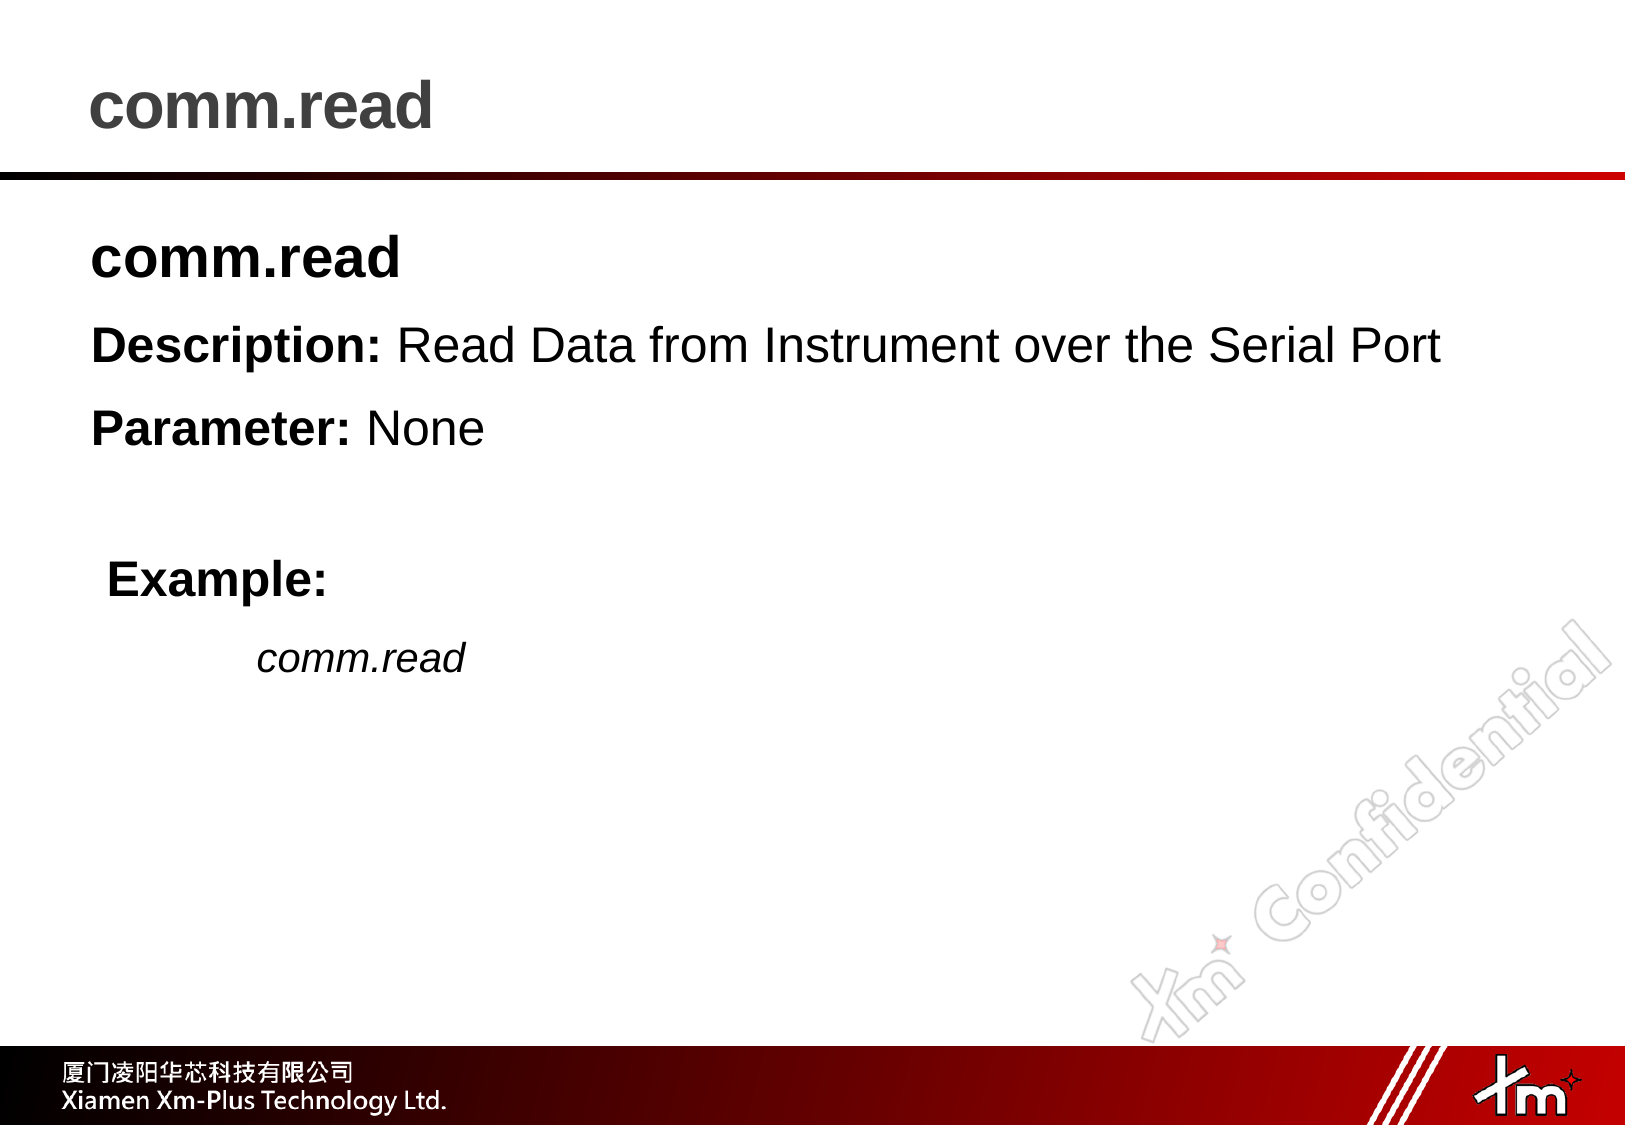

# comm.read
comm.read
Description: Read Data from Instrument over the Serial Port
Parameter: None

Example:
	comm.read